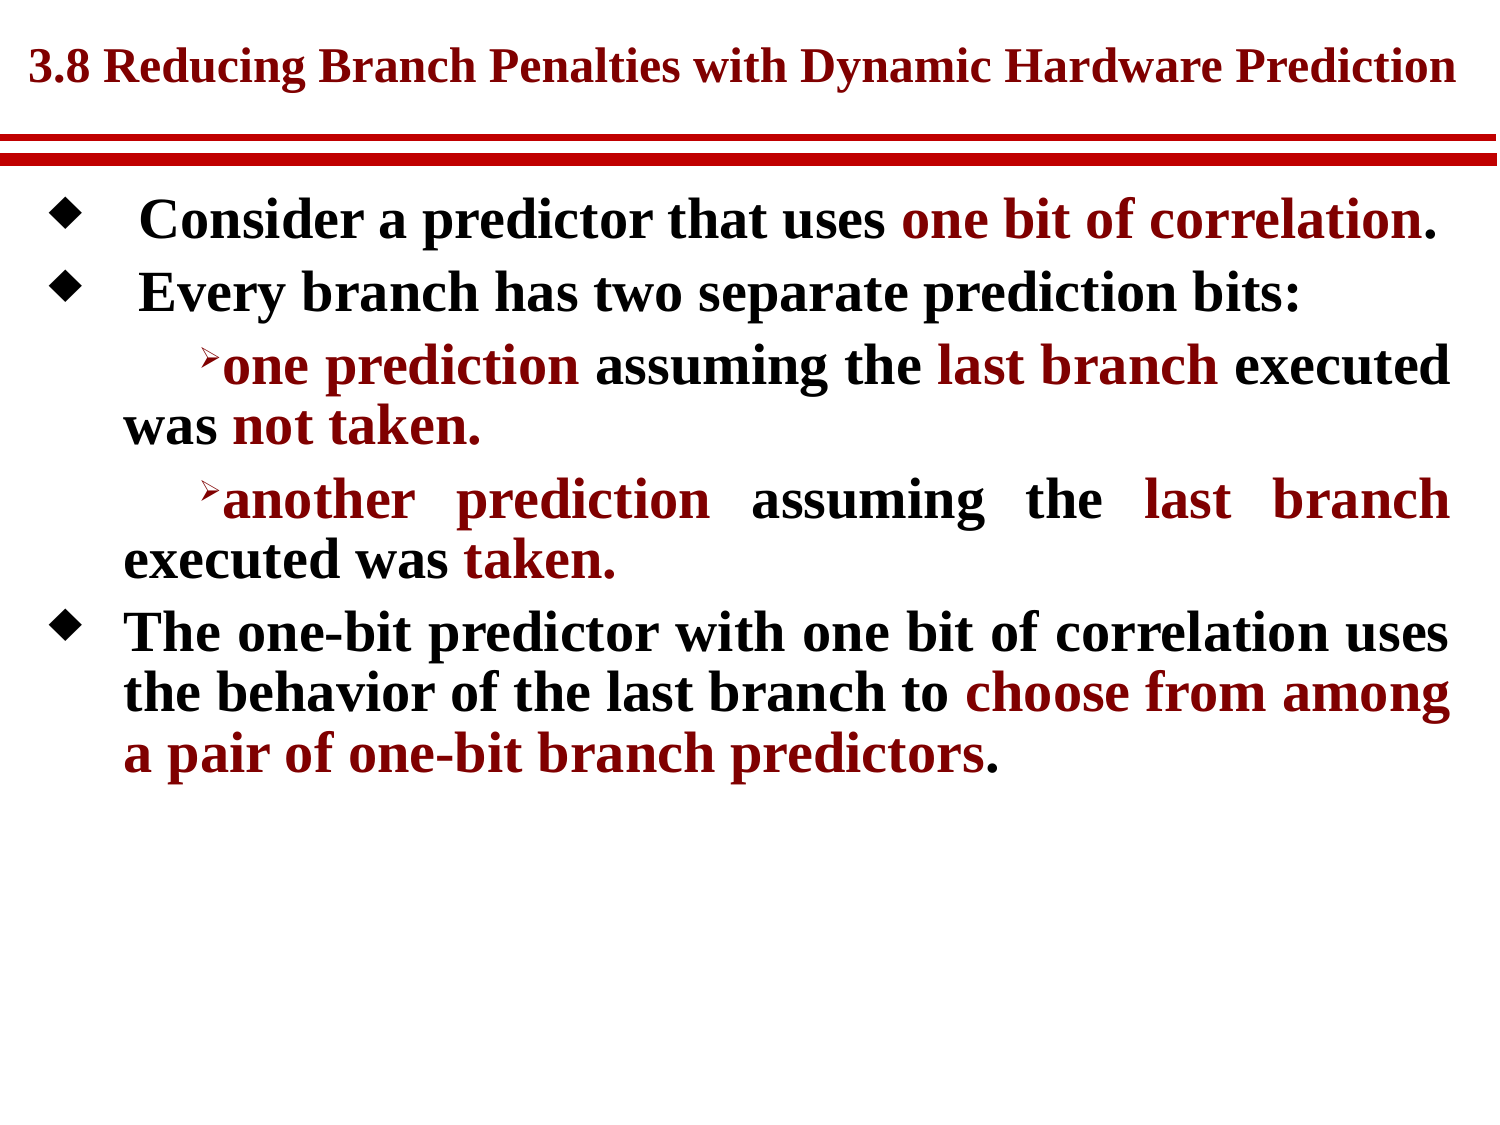

# 3.8 Reducing Branch Penalties with Dynamic Hardware Prediction
 Consider a predictor that uses one bit of correlation.
 Every branch has two separate prediction bits:
one prediction assuming the last branch executed was not taken.
another prediction assuming the last branch executed was taken.
The one-bit predictor with one bit of correlation uses the behavior of the last branch to choose from among a pair of one-bit branch predictors.